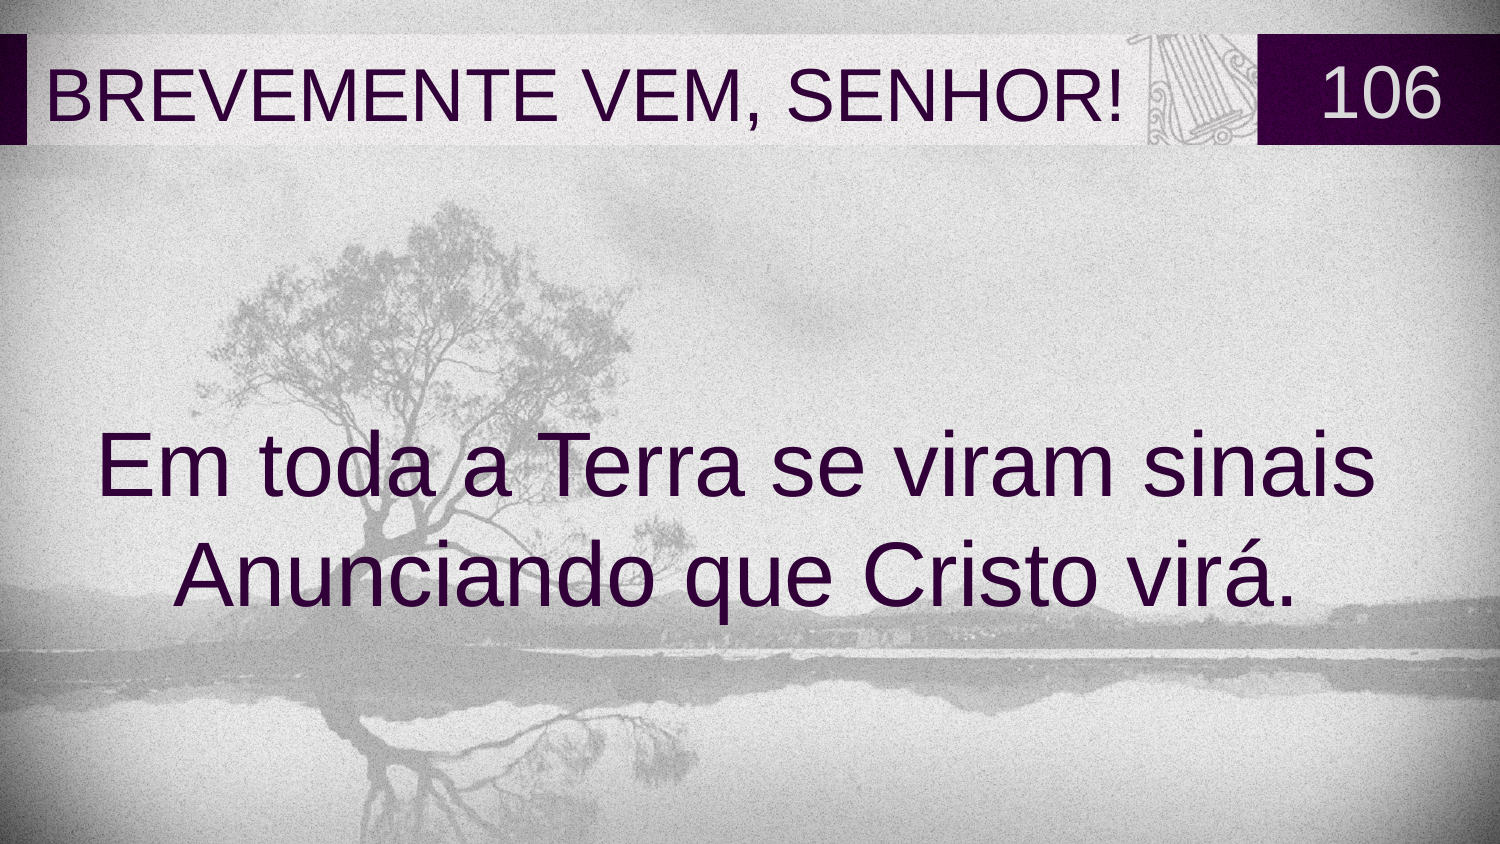

# BREVEMENTE VEM, SENHOR!
106
Em toda a Terra se viram sinais
Anunciando que Cristo virá.